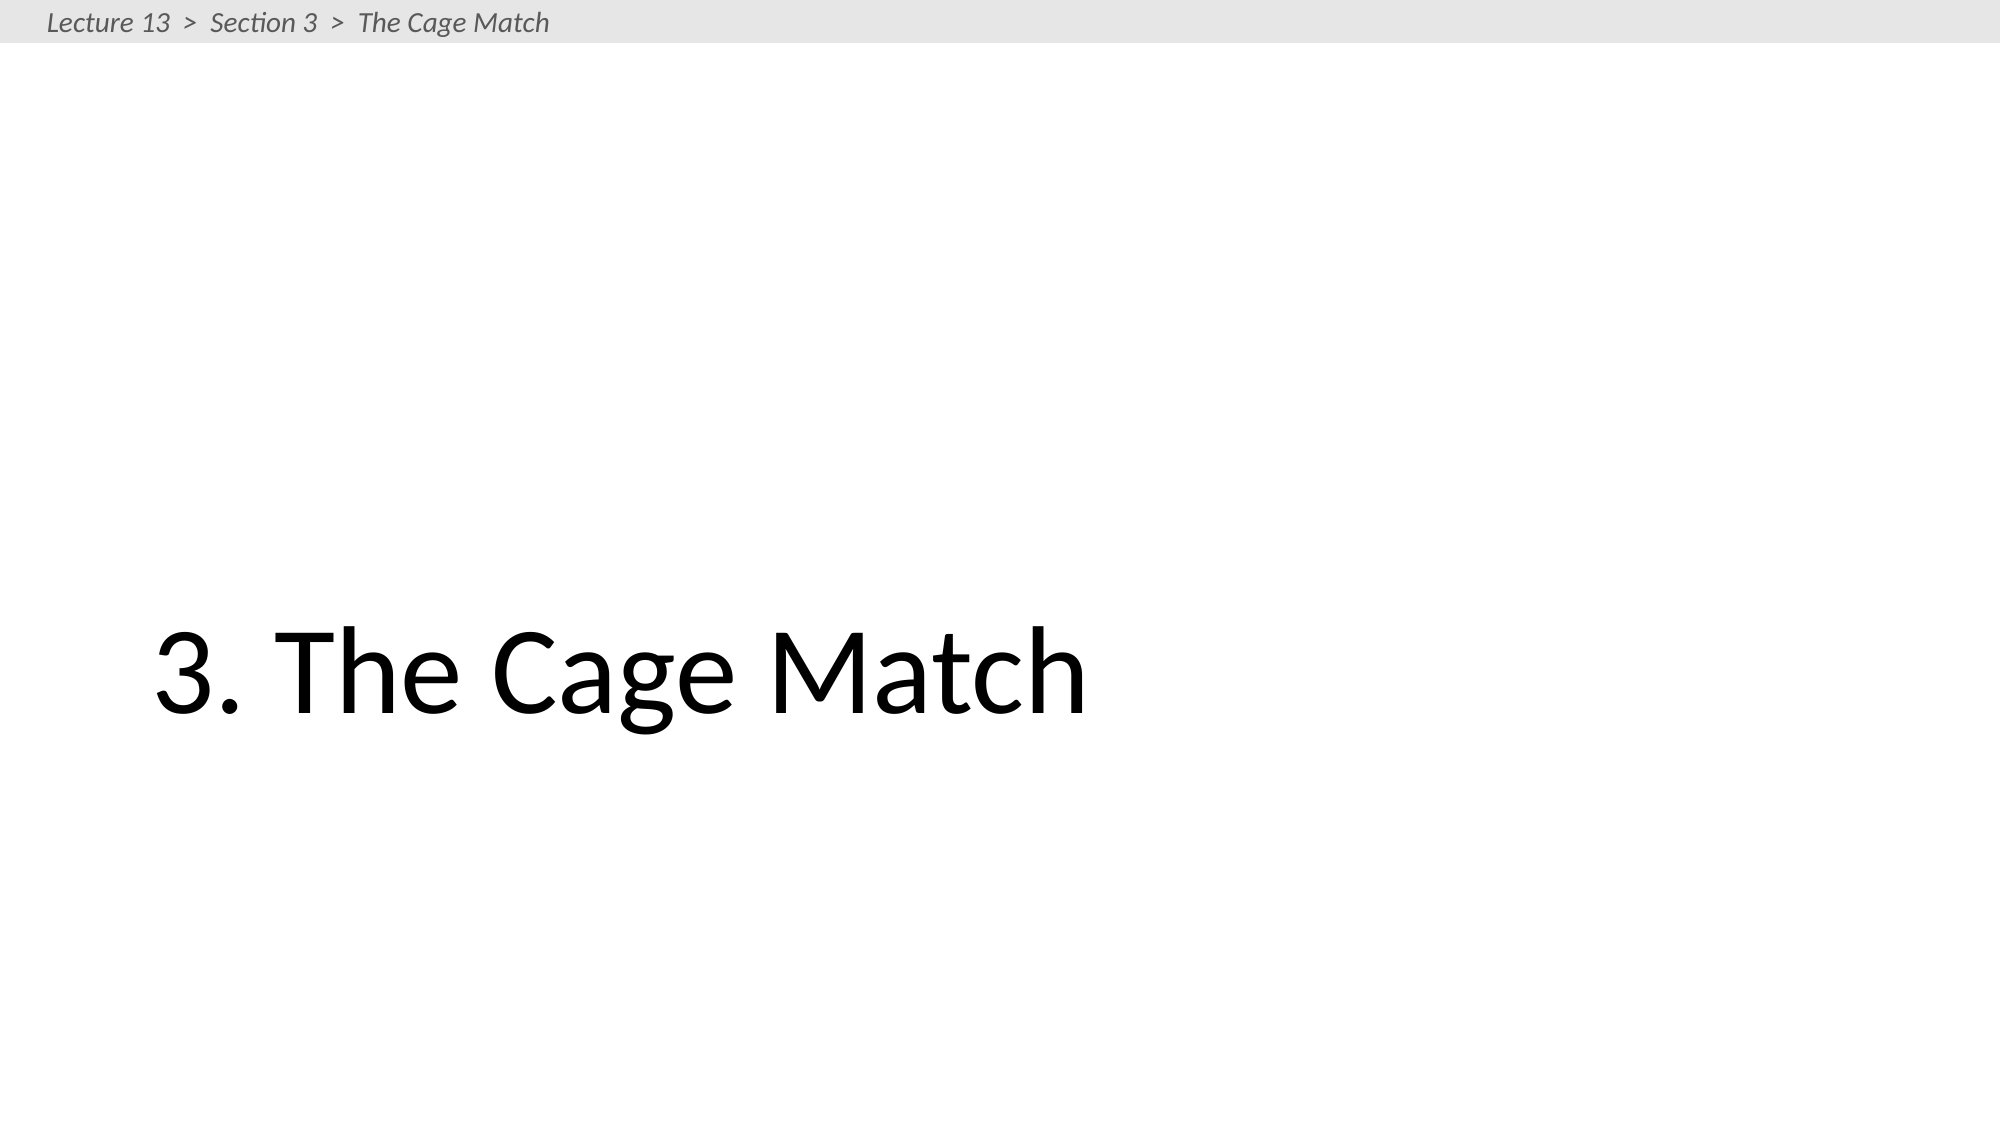

Lecture 13  >  Section 3  >  The Cage Match
# 3. The Cage Match